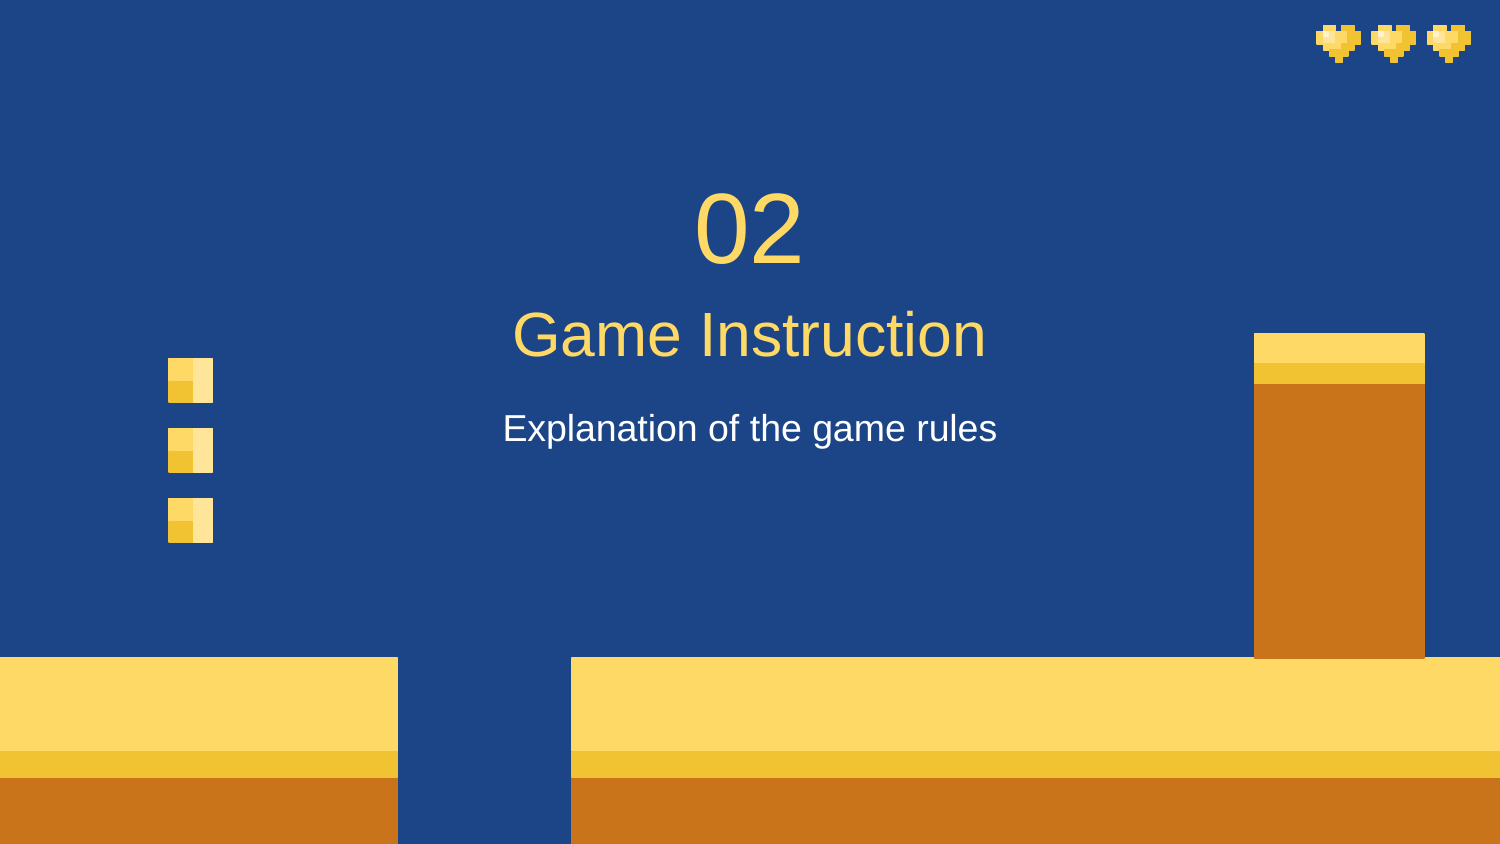

02
# Game Instruction
Explanation of the game rules